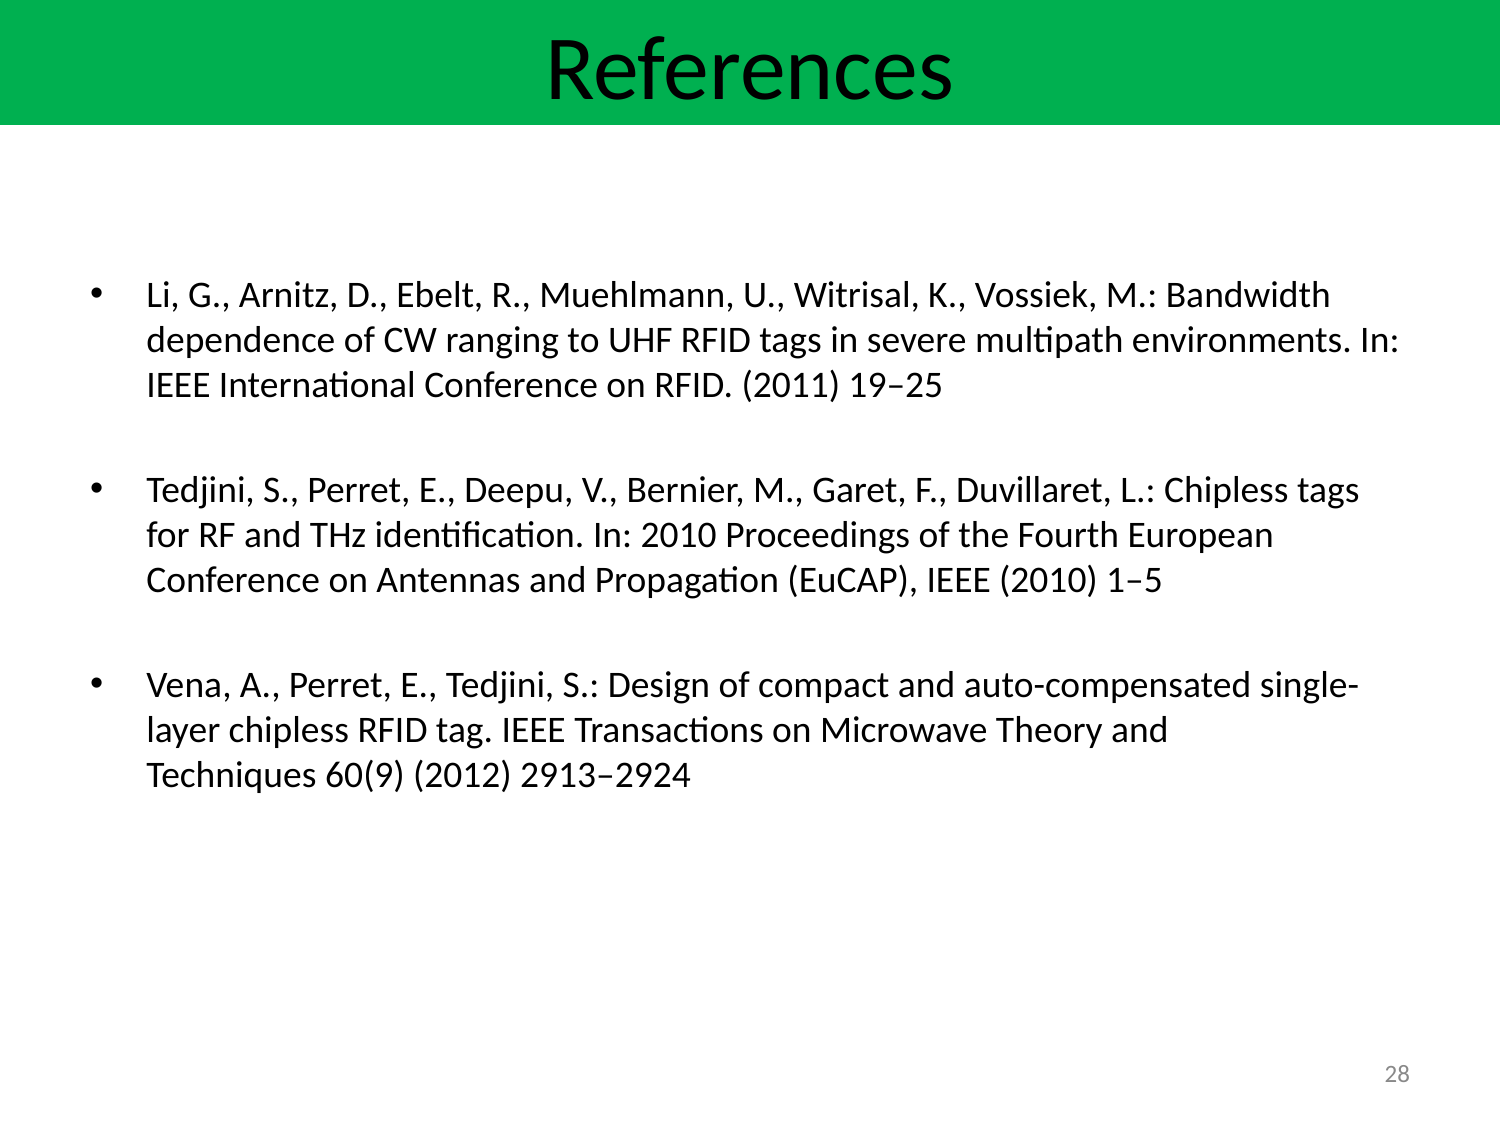

References
Li, G., Arnitz, D., Ebelt, R., Muehlmann, U., Witrisal, K., Vossiek, M.: Bandwidth dependence of CW ranging to UHF RFID tags in severe multipath environments. In: IEEE International Conference on RFID. (2011) 19–25

Tedjini, S., Perret, E., Deepu, V., Bernier, M., Garet, F., Duvillaret, L.: Chipless tags for RF and THz identification. In: 2010 Proceedings of the Fourth European Conference on Antennas and Propagation (EuCAP), IEEE (2010) 1–5

Vena, A., Perret, E., Tedjini, S.: Design of compact and auto-compensated single- layer chipless RFID tag. IEEE Transactions on Microwave Theory and Techniques 60(9) (2012) 2913–2924

28